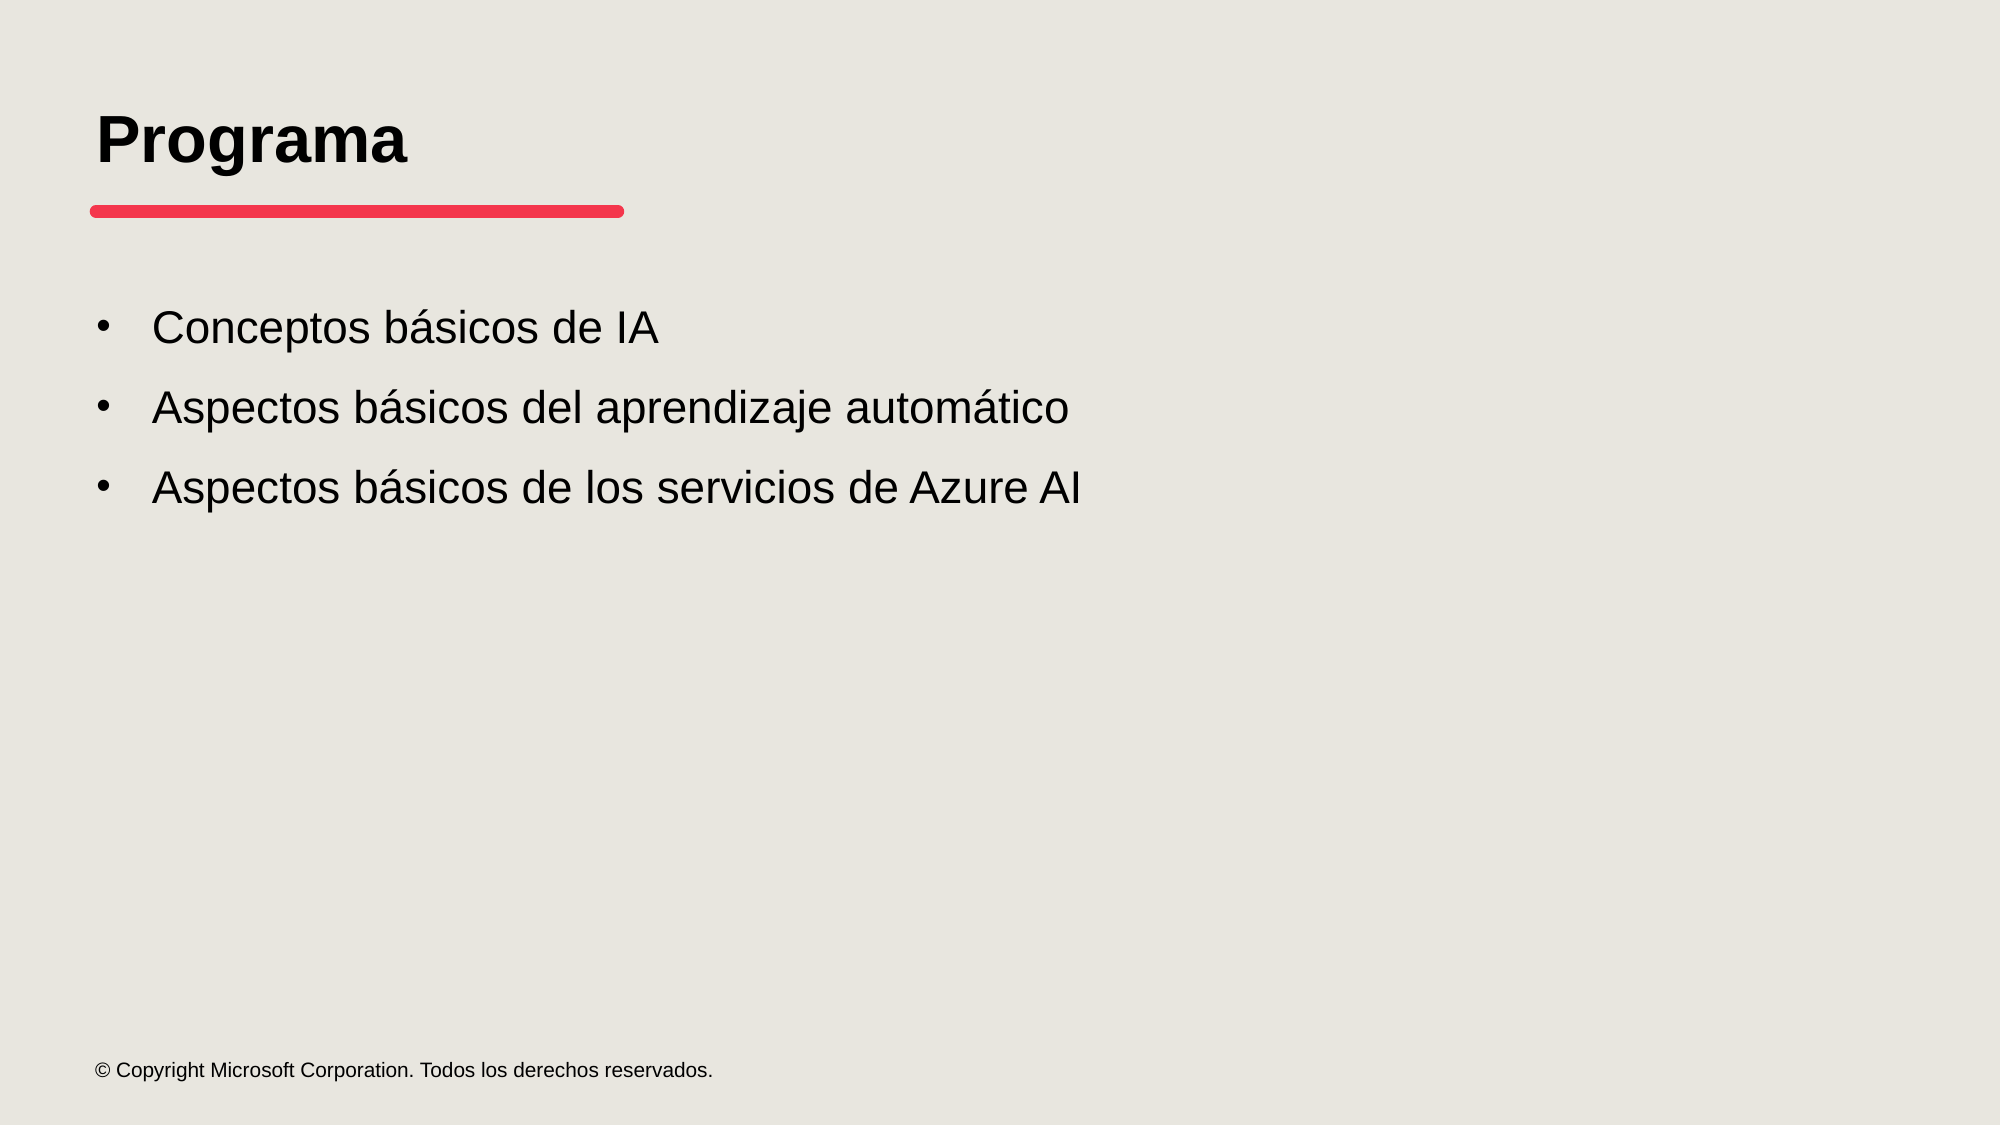

# Programa
Conceptos básicos de IA
Aspectos básicos del aprendizaje automático
Aspectos básicos de los servicios de Azure AI